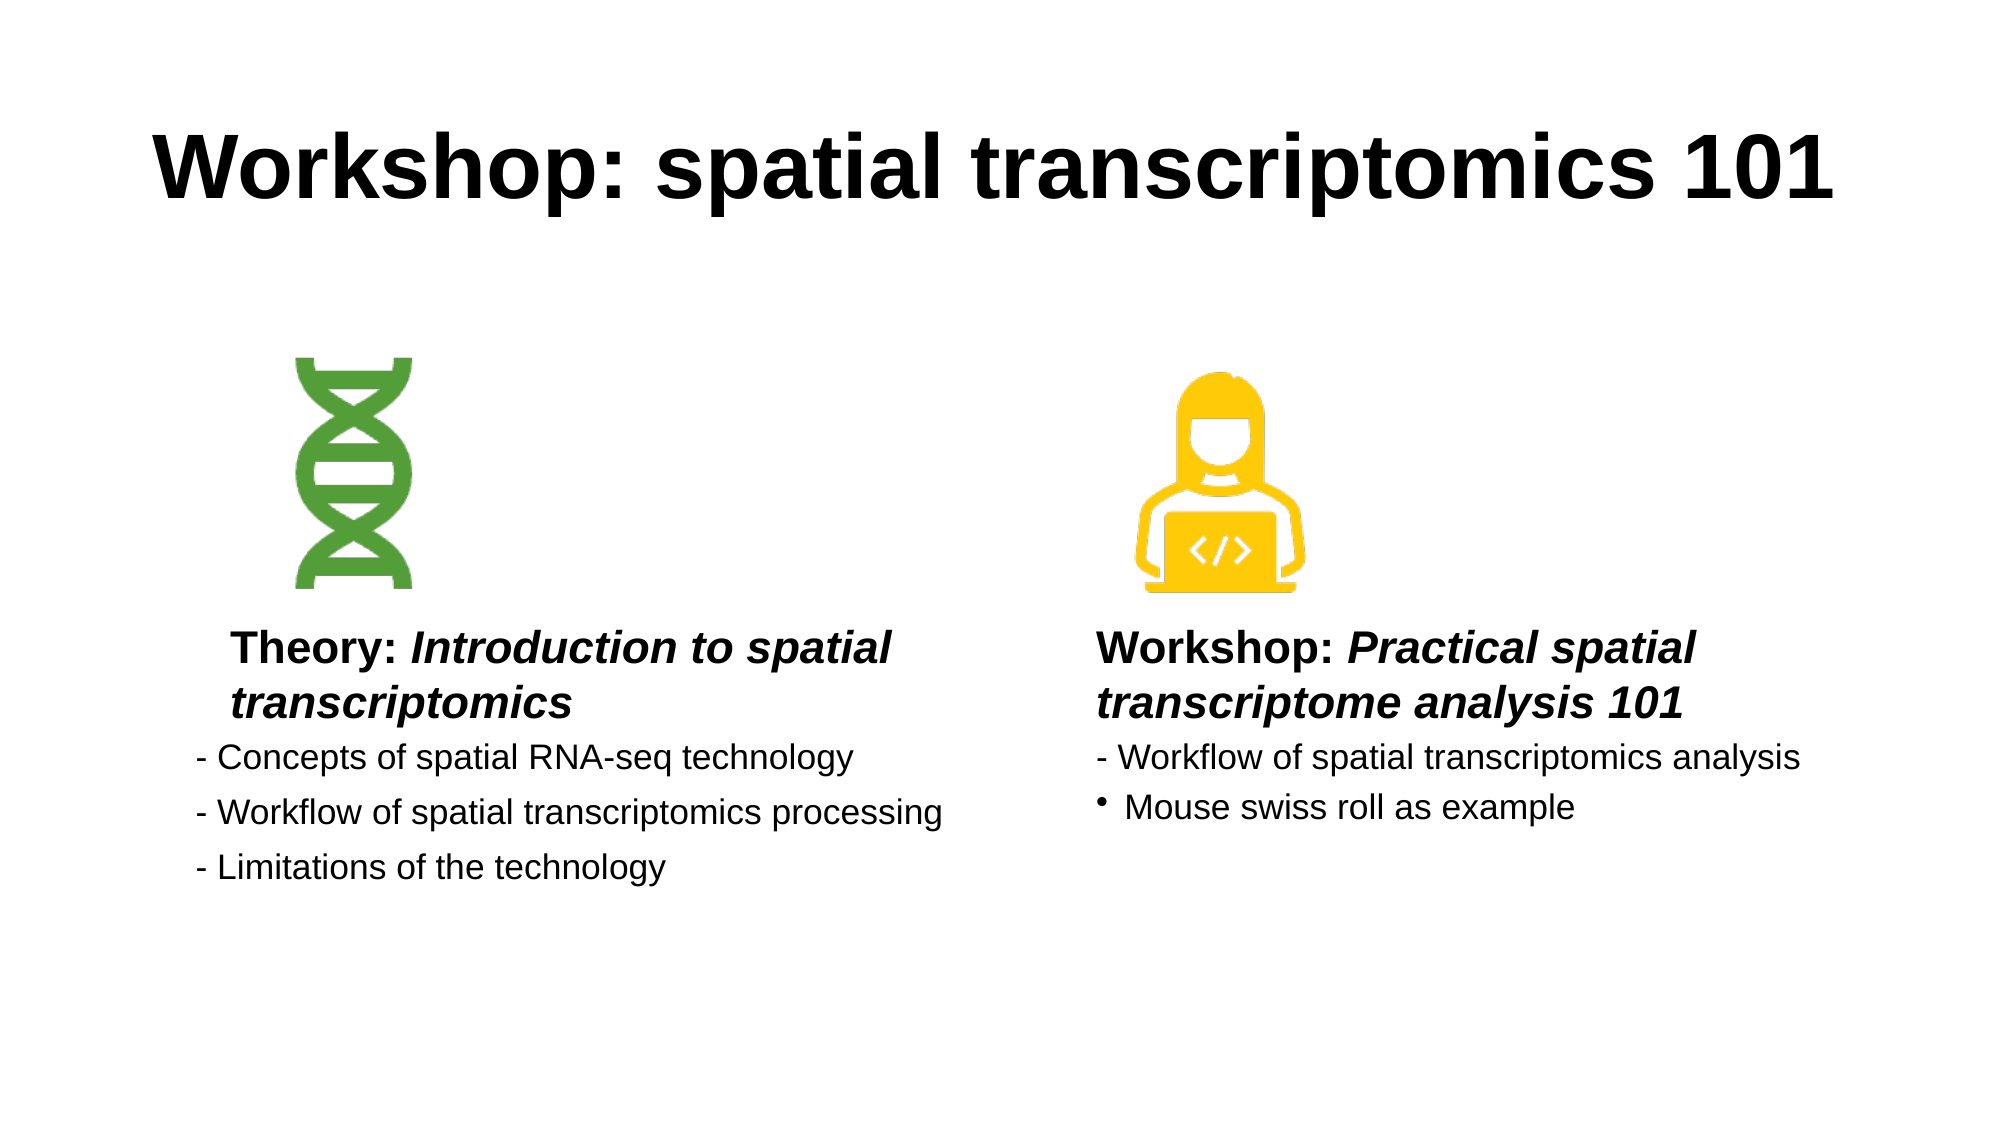

# Workshop: spatial transcriptomics 101
Theory: Introduction to spatial transcriptomics
- Concepts of spatial RNA-seq technology
- Workflow of spatial transcriptomics processing
- Limitations of the technology
Workshop: Practical spatial transcriptome analysis 101
- Workflow of spatial transcriptomics analysis
Mouse swiss roll as example